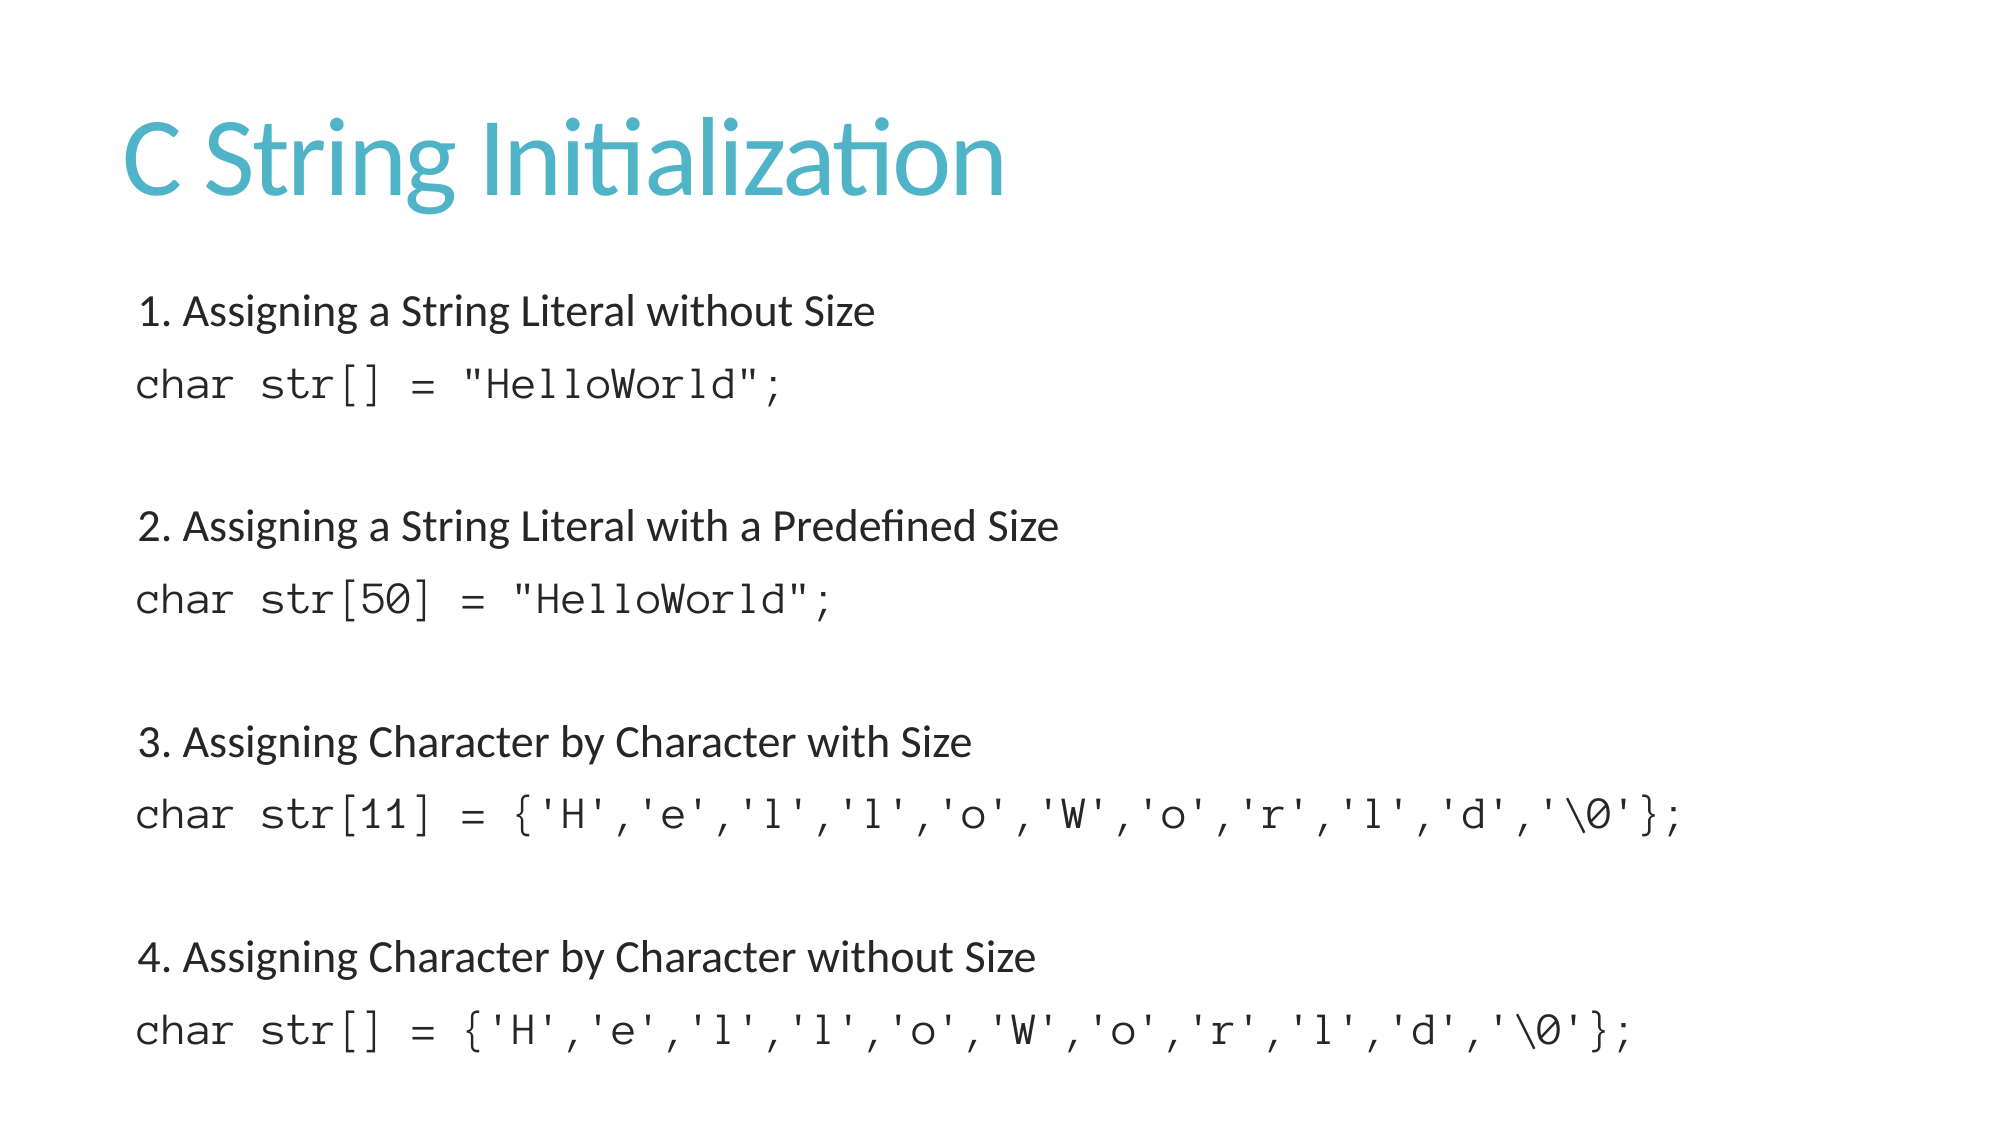

# C String Initialization

1. Assigning a String Literal without Size
char str[] = "HelloWorld";

2. Assigning a String Literal with a Predefined Size
char str[50] = "HelloWorld";

3. Assigning Character by Character with Size
char str[11] = {'H','e','l','l','o','W','o','r','l','d','\0'};

4. Assigning Character by Character without Size
char str[] = {'H','e','l','l','o','W','o','r','l','d','\0'};